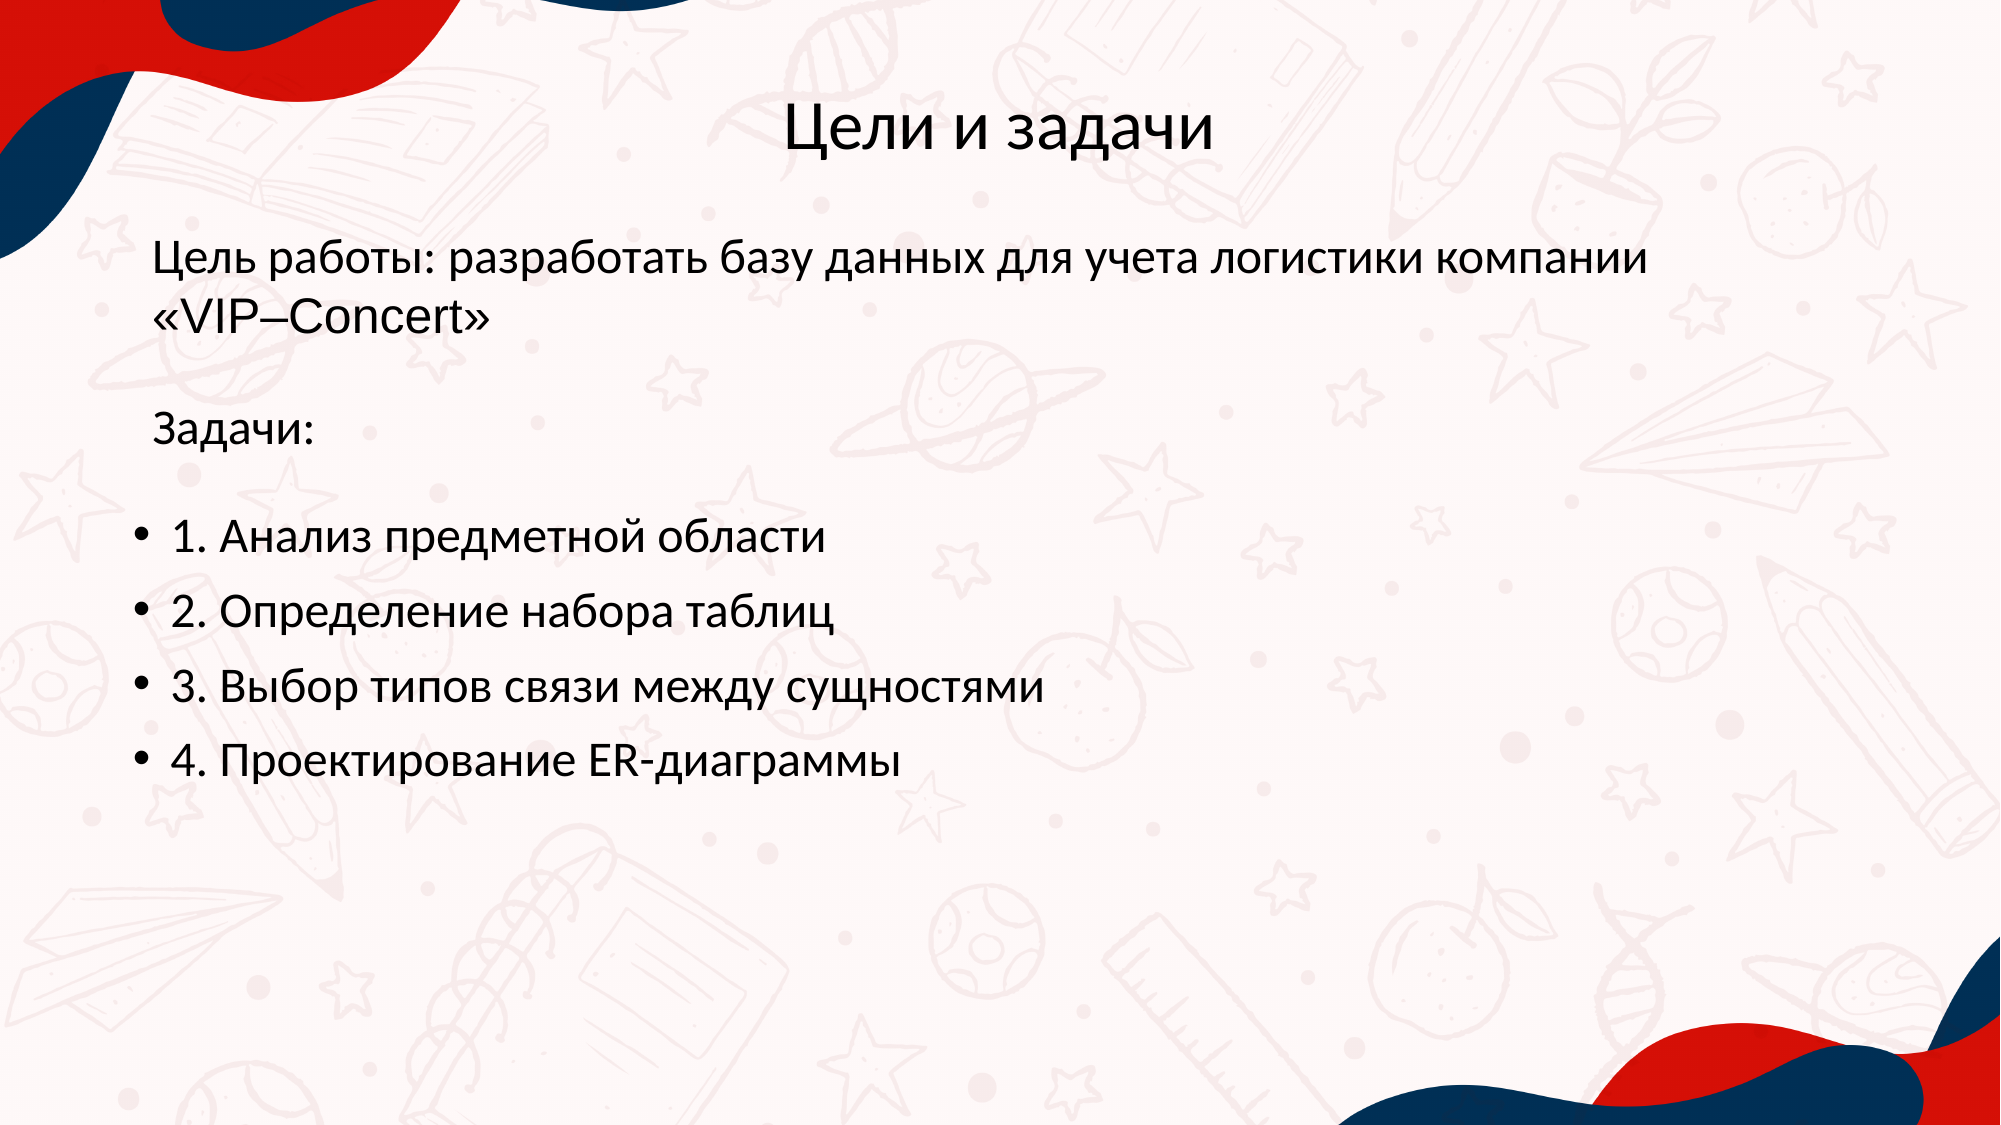

# Цели и задачи
Цель работы: разработать базу данных для учета логистики компании
«VIP–Concert»
Задачи:
1. Анализ предметной области
2. Определение набора таблиц
3. Выбор типов связи между сущностями
4. Проектирование ER-диаграммы